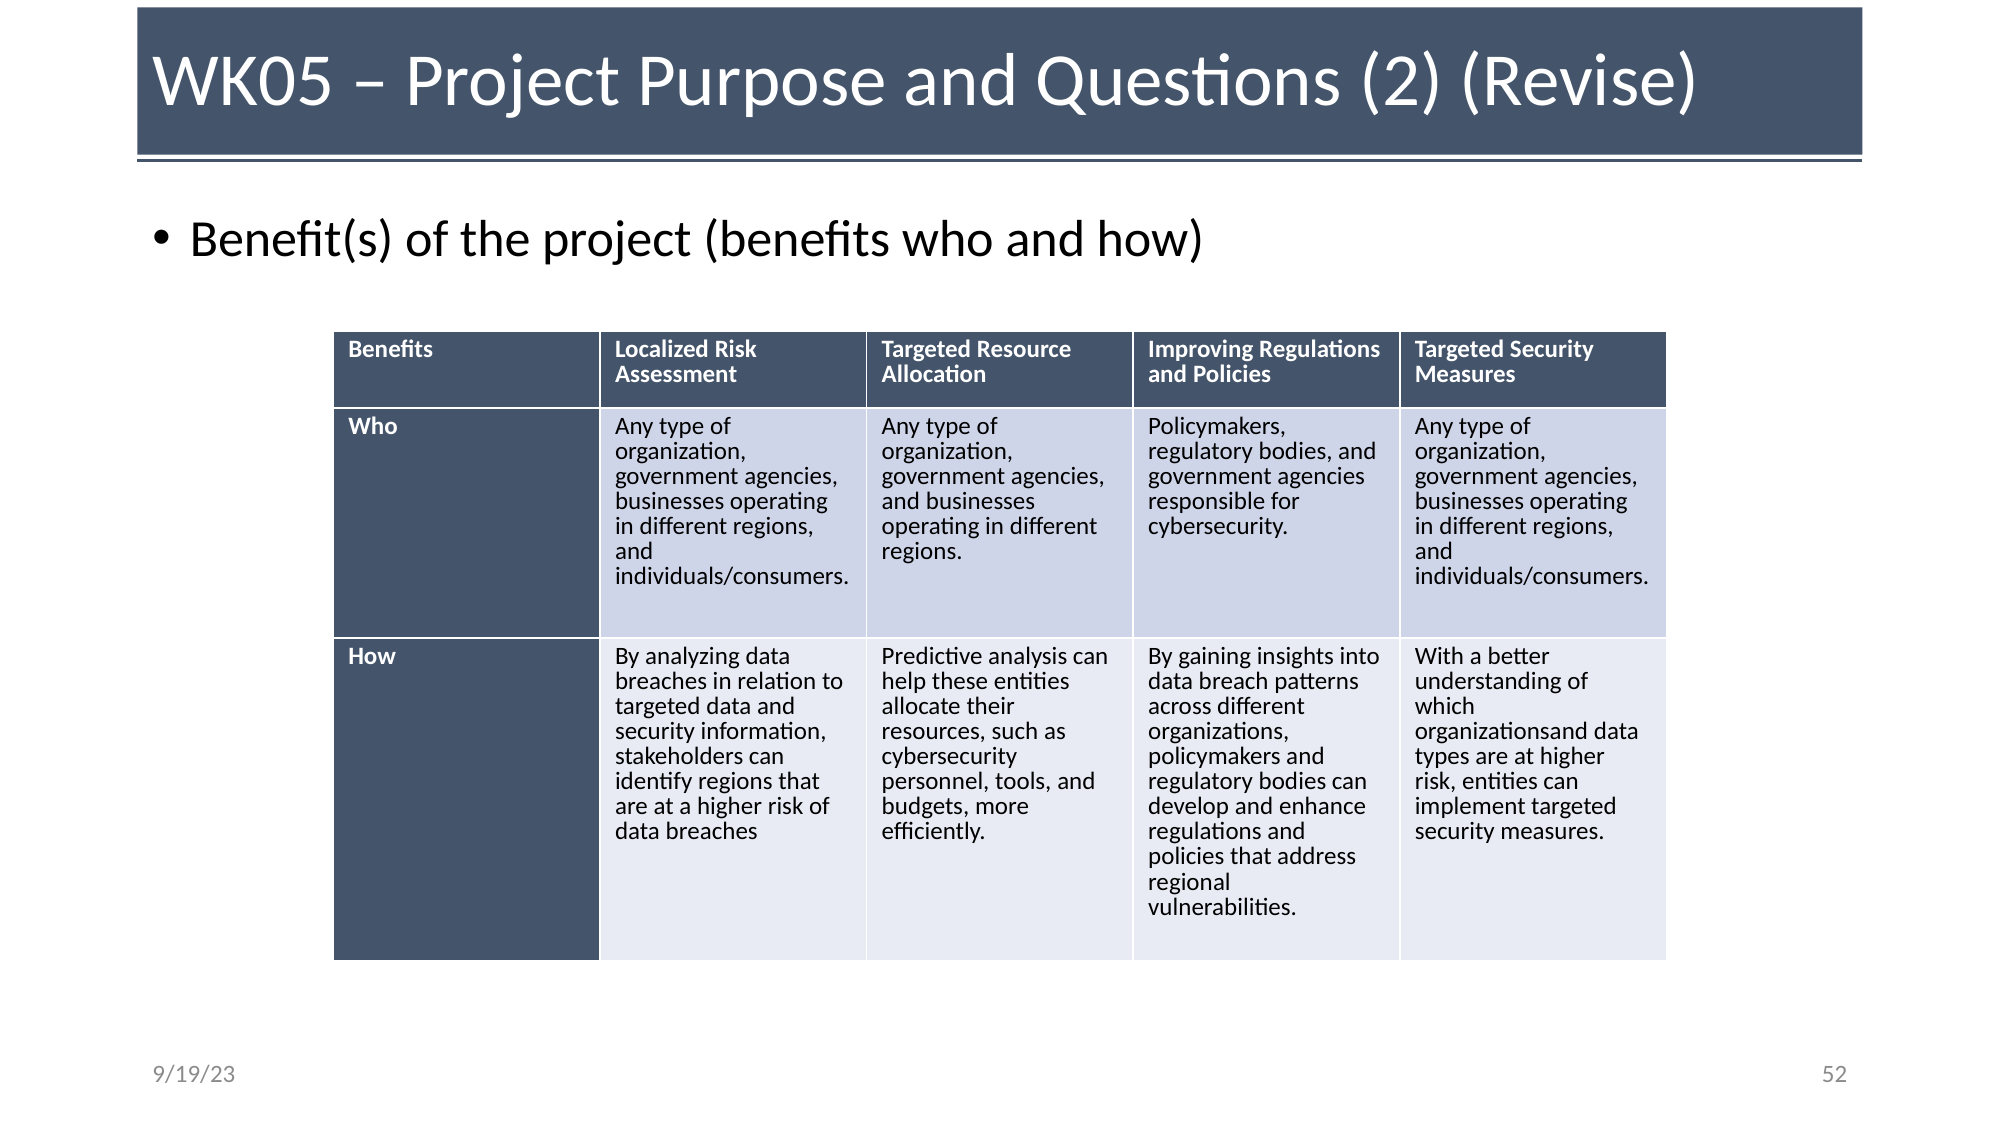

# WK05 – Project Purpose and Questions (2) (Revise)
Benefit(s) of the project (benefits who and how)
| Benefits | Localized Risk Assessment | Targeted Resource Allocation | Improving Regulations and Policies | Targeted Security Measures |
| --- | --- | --- | --- | --- |
| Who | Any type of organization, government agencies, businesses operating in different regions, and individuals/consumers. | Any type of organization, government agencies, and businesses operating in different regions. | Policymakers, regulatory bodies, and government agencies responsible for cybersecurity. | Any type of organization, government agencies, businesses operating in different regions, and individuals/consumers. |
| How | By analyzing data breaches in relation to targeted data and security information, stakeholders can identify regions that are at a higher risk of data breaches | Predictive analysis can help these entities allocate their resources, such as cybersecurity personnel, tools, and budgets, more efficiently. | By gaining insights into data breach patterns across different organizations, policymakers and regulatory bodies can develop and enhance regulations and policies that address regional vulnerabilities. | With a better understanding of which organizationsand data types are at higher risk, entities can implement targeted security measures. |
9/19/23
52